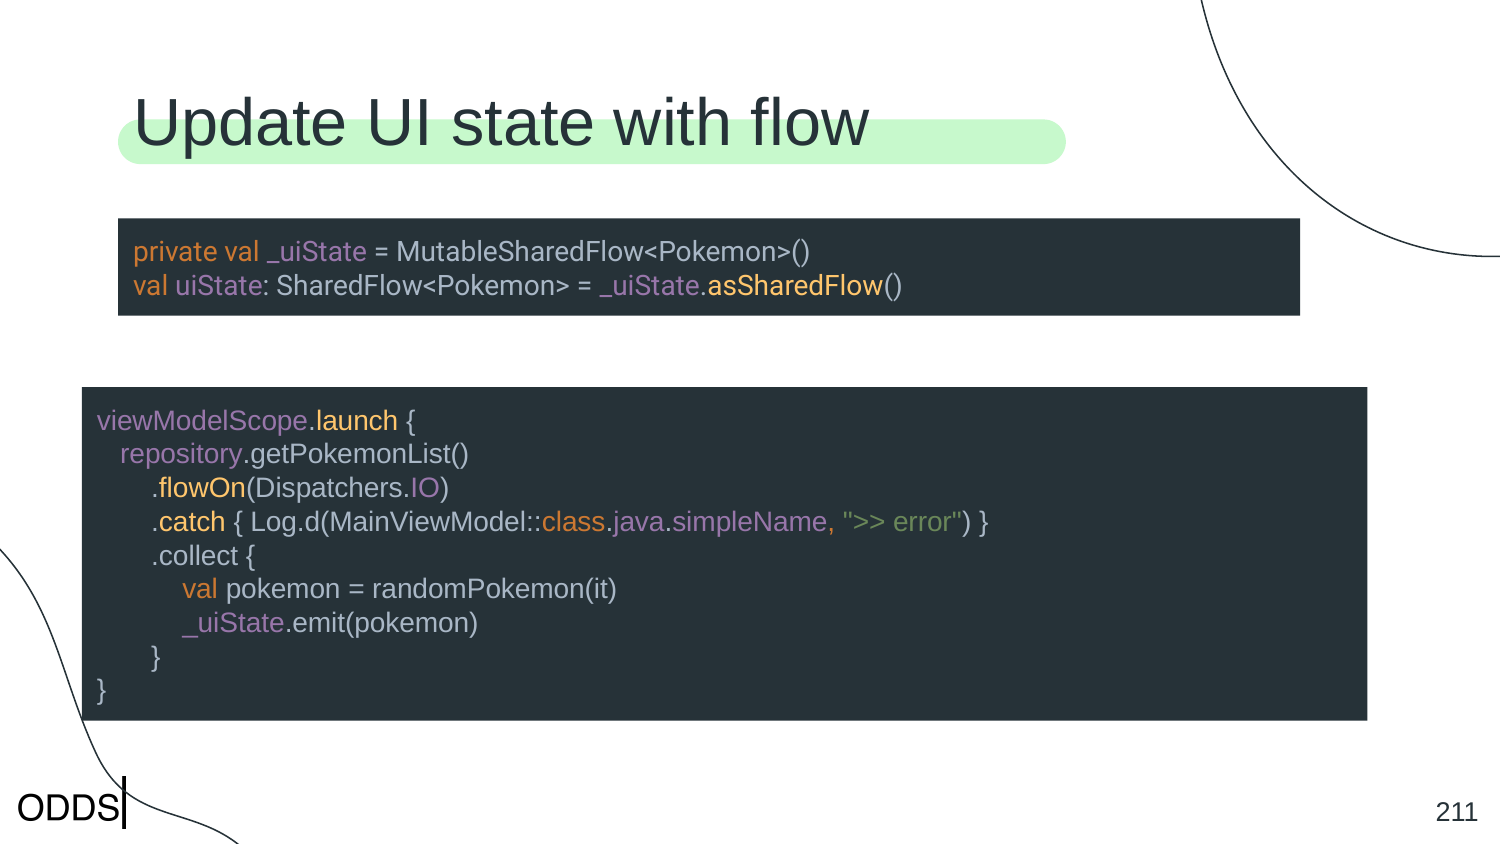

# Update UI state with flow
private val _uiState = MutableSharedFlow<Pokemon>()
val uiState: SharedFlow<Pokemon> = _uiState.asSharedFlow()
viewModelScope.launch {
   repository.getPokemonList()
       .flowOn(Dispatchers.IO)
       .catch { Log.d(MainViewModel::class.java.simpleName, ">> error") }
       .collect {
           val pokemon = randomPokemon(it)
           _uiState.emit(pokemon)
       }
}
211